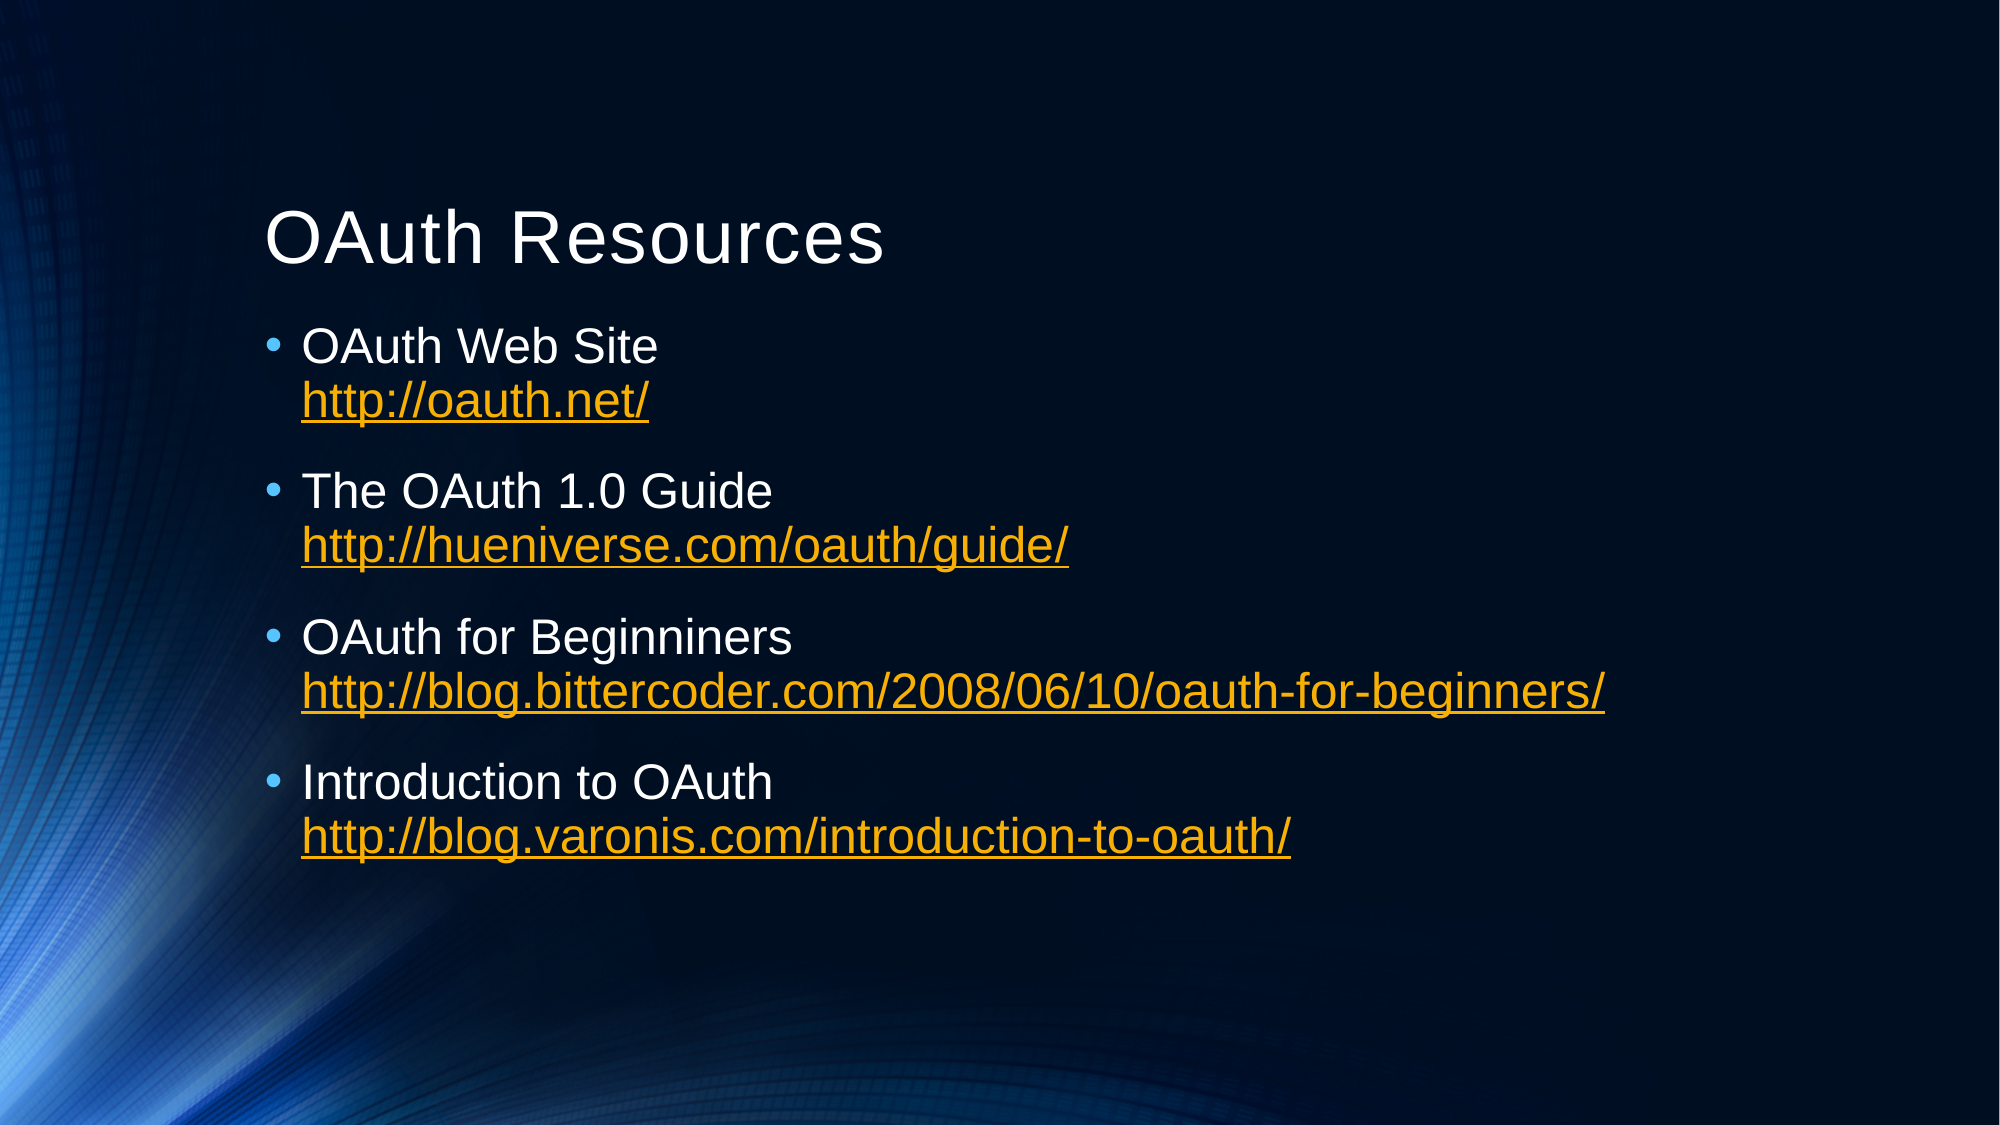

# OAuth Resources
OAuth Web Site
http://oauth.net/
The OAuth 1.0 Guide
http://hueniverse.com/oauth/guide/
OAuth for Beginniners
http://blog.bittercoder.com/2008/06/10/oauth-for-beginners/
Introduction to OAuth
http://blog.varonis.com/introduction-to-oauth/